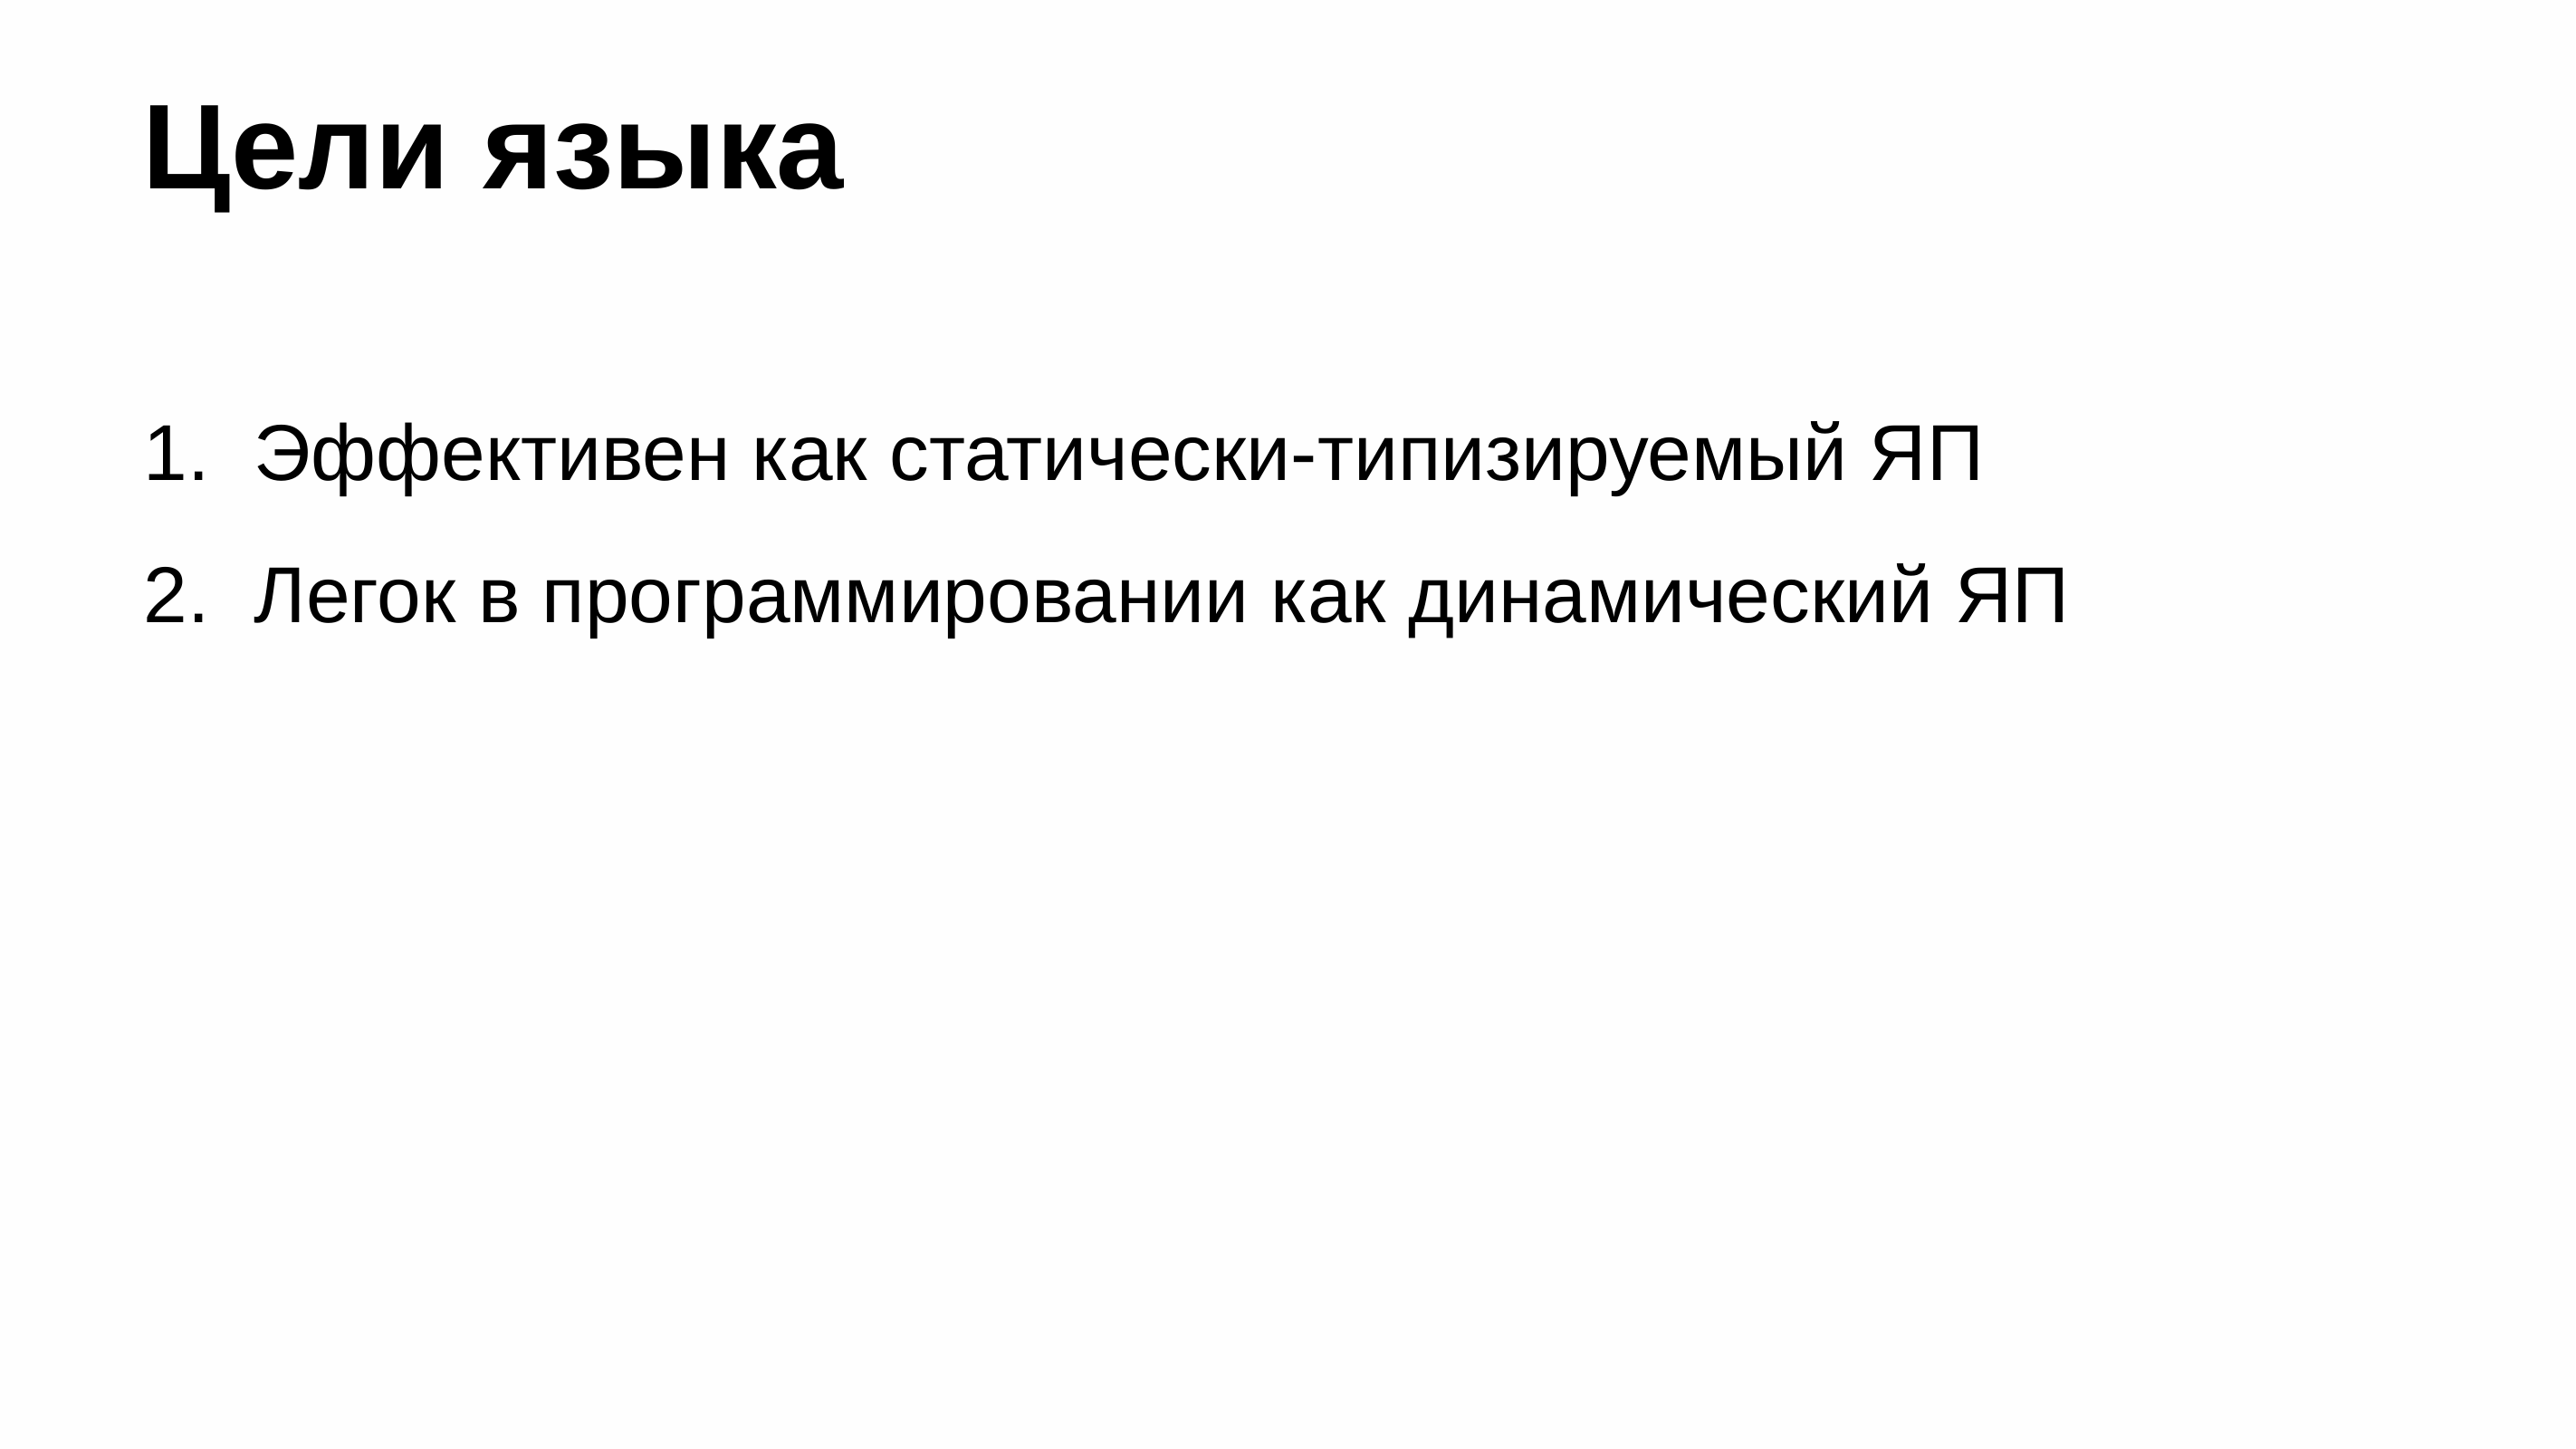

# Цели языка
Эффективен как статически-типизируемый ЯП
Легок в программировании как динамический ЯП